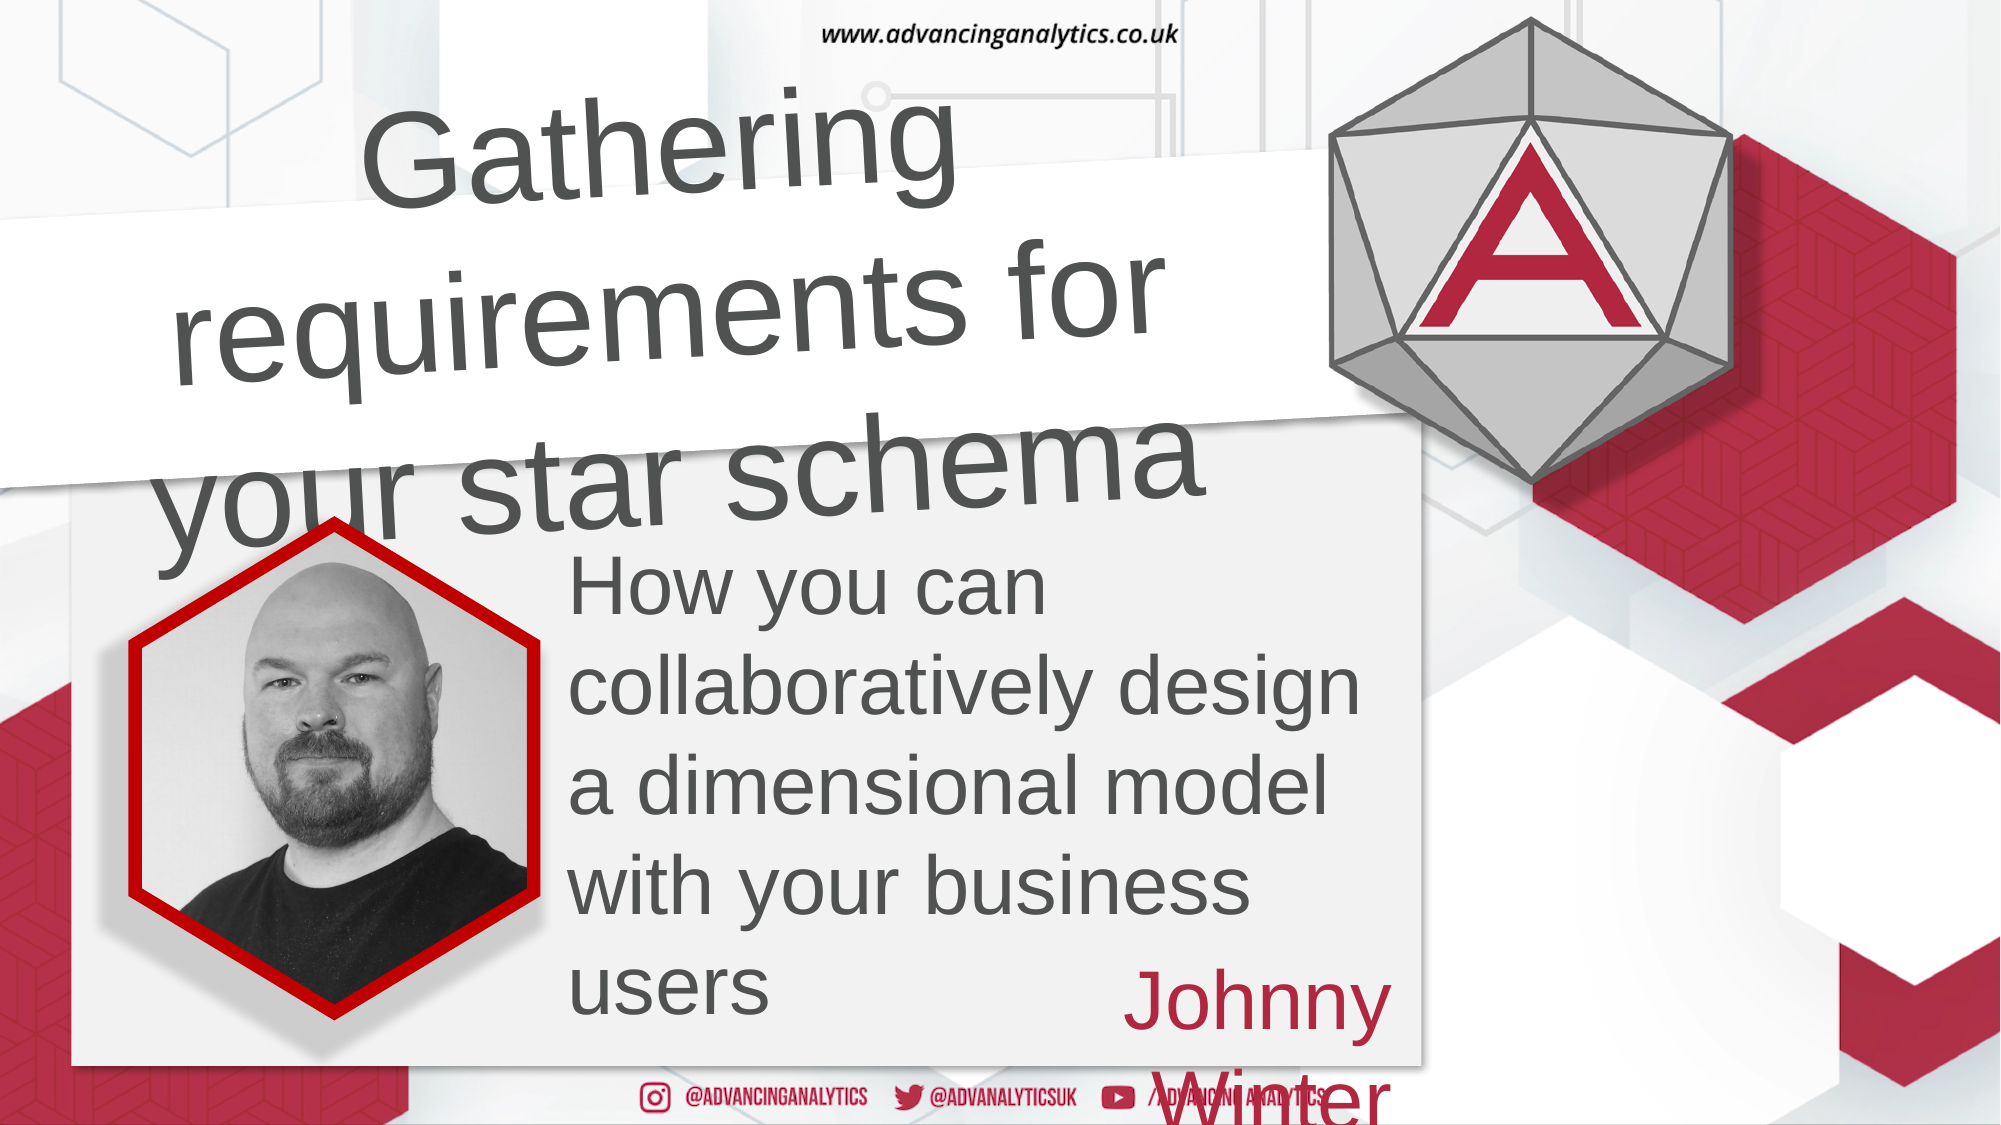

# Gathering requirements for your star schema
How you can collaboratively design a dimensional model with your business users

Johnny Winter